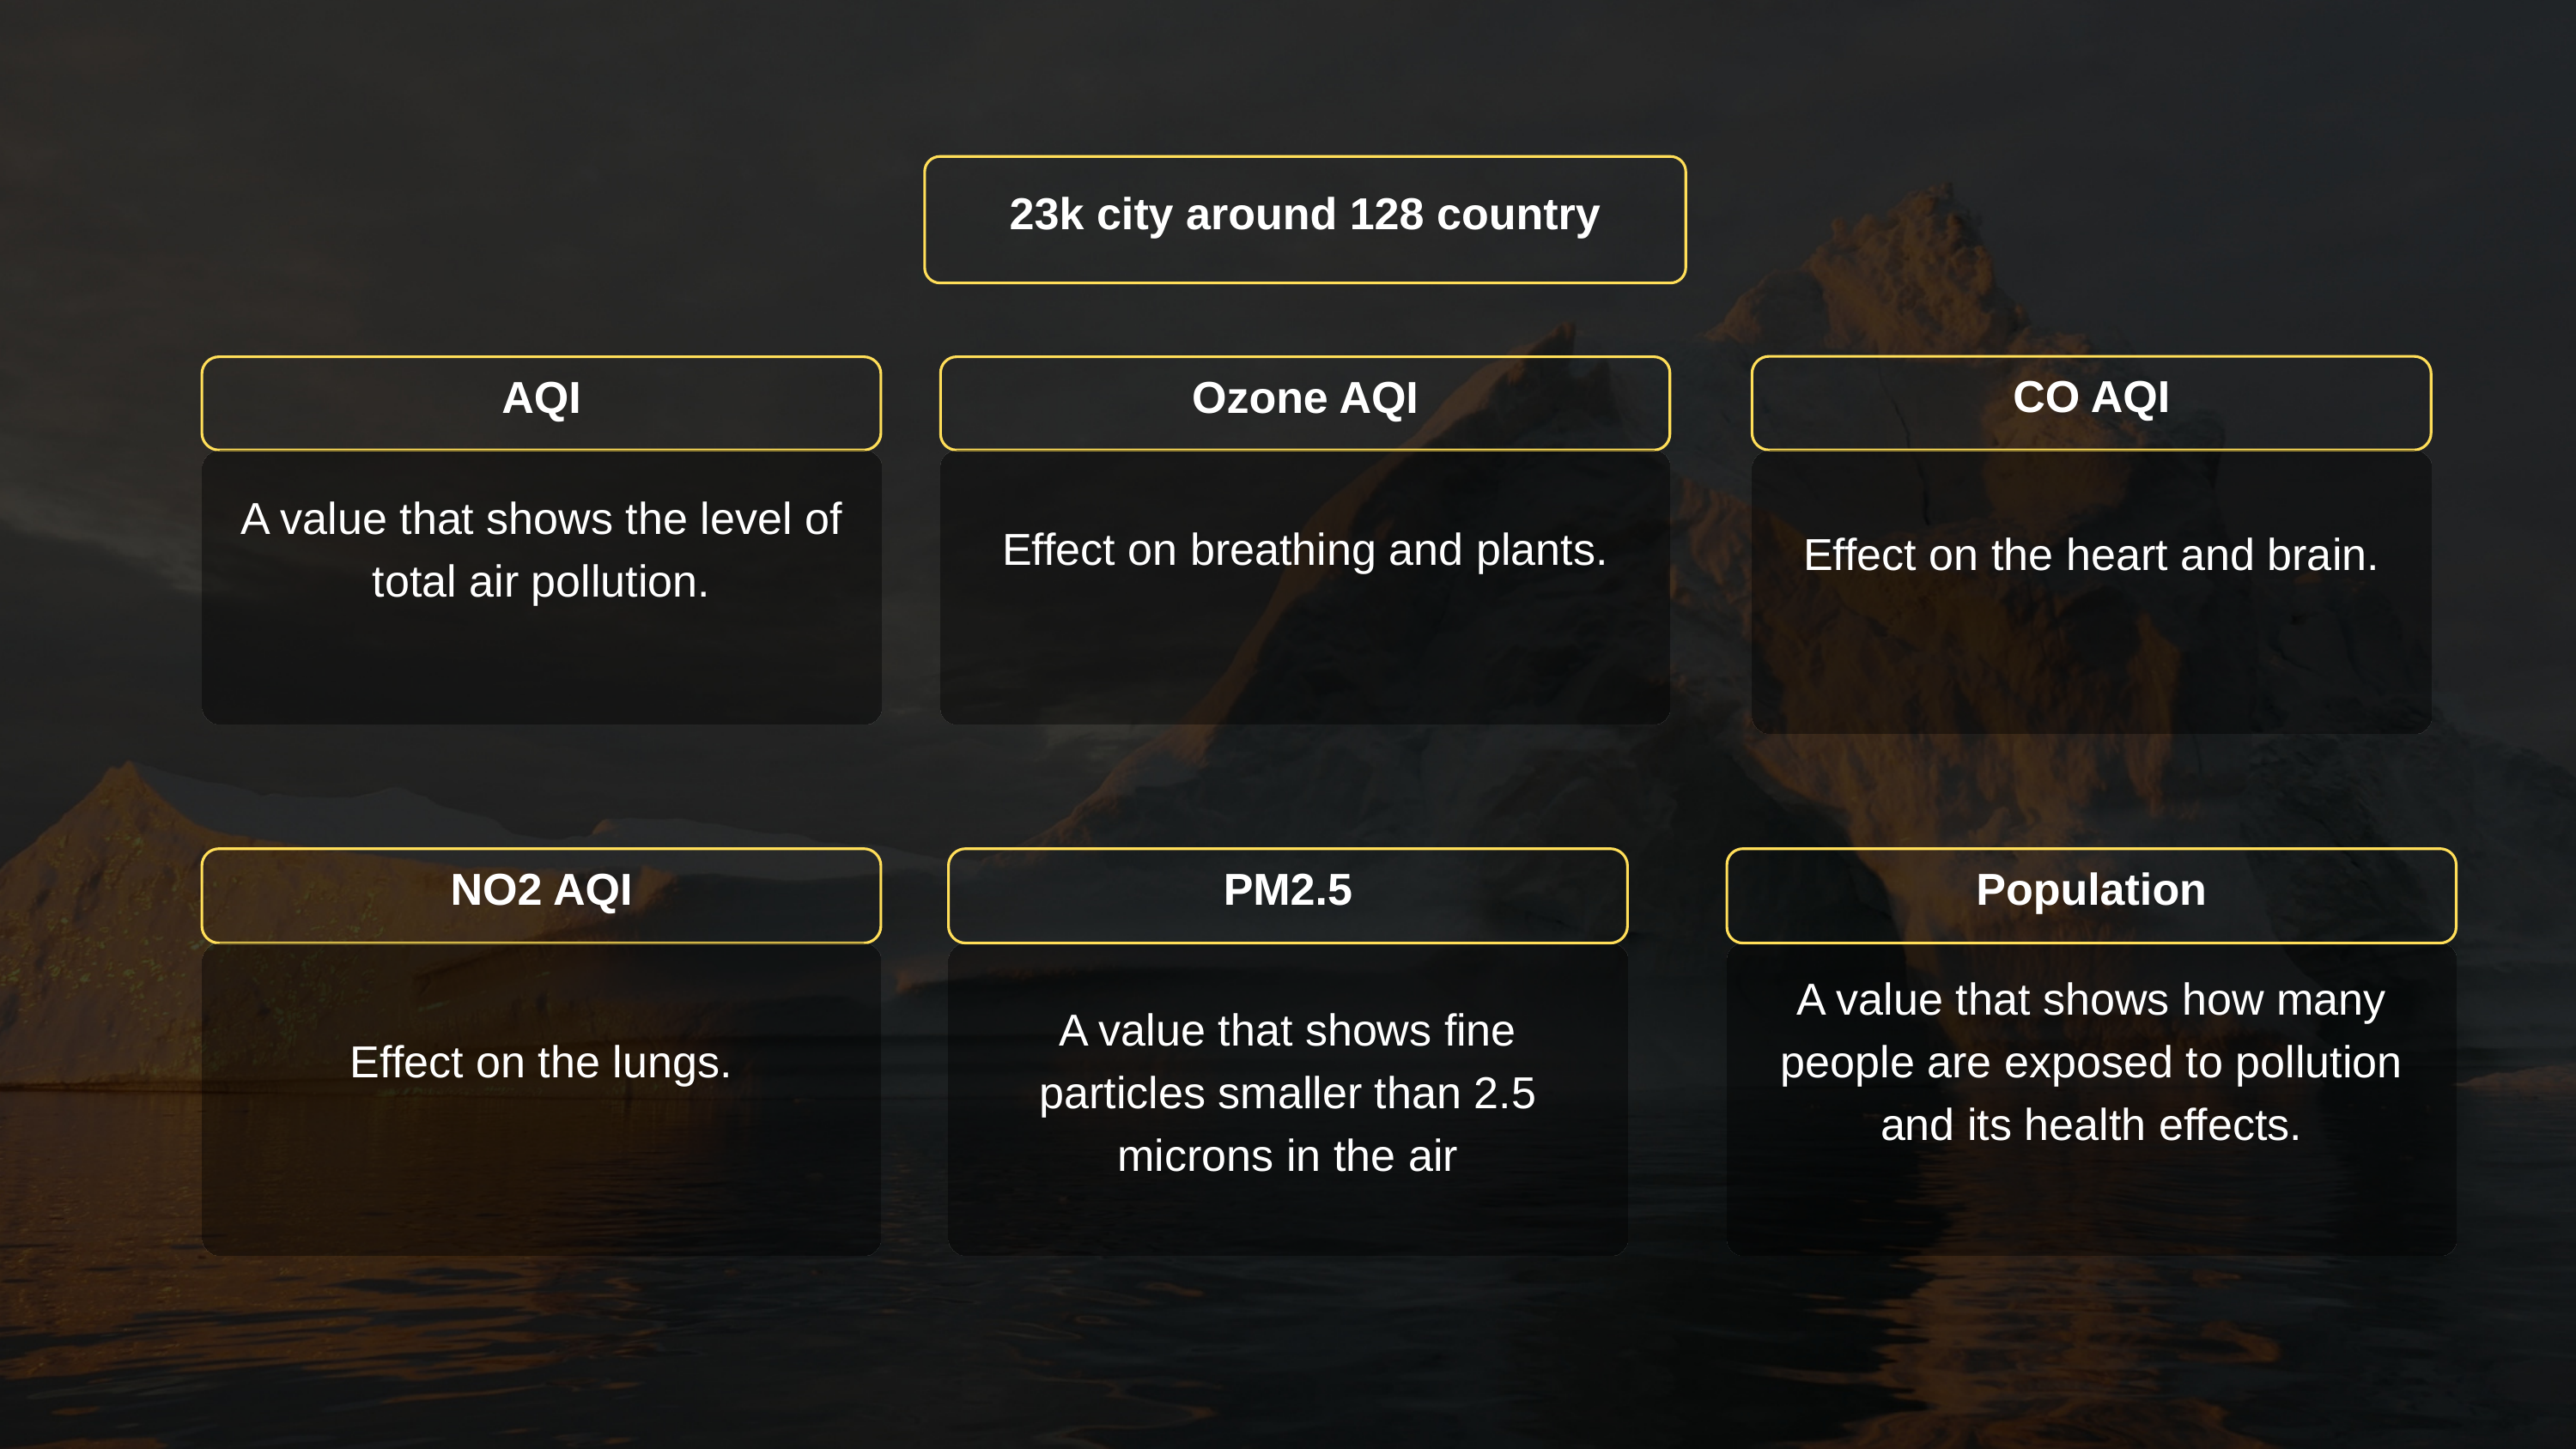

23k city around 128 country

CO AQI

AQI

Ozone AQI

A value that shows the level of total air pollution.

Effect on breathing and plants.

Effect on the heart and brain.

NO2 AQI

PM2.5

Population

Effect on the lungs.

A value that shows fine particles smaller than 2.5 microns in the air

A value that shows how many people are exposed to pollution and its health effects.